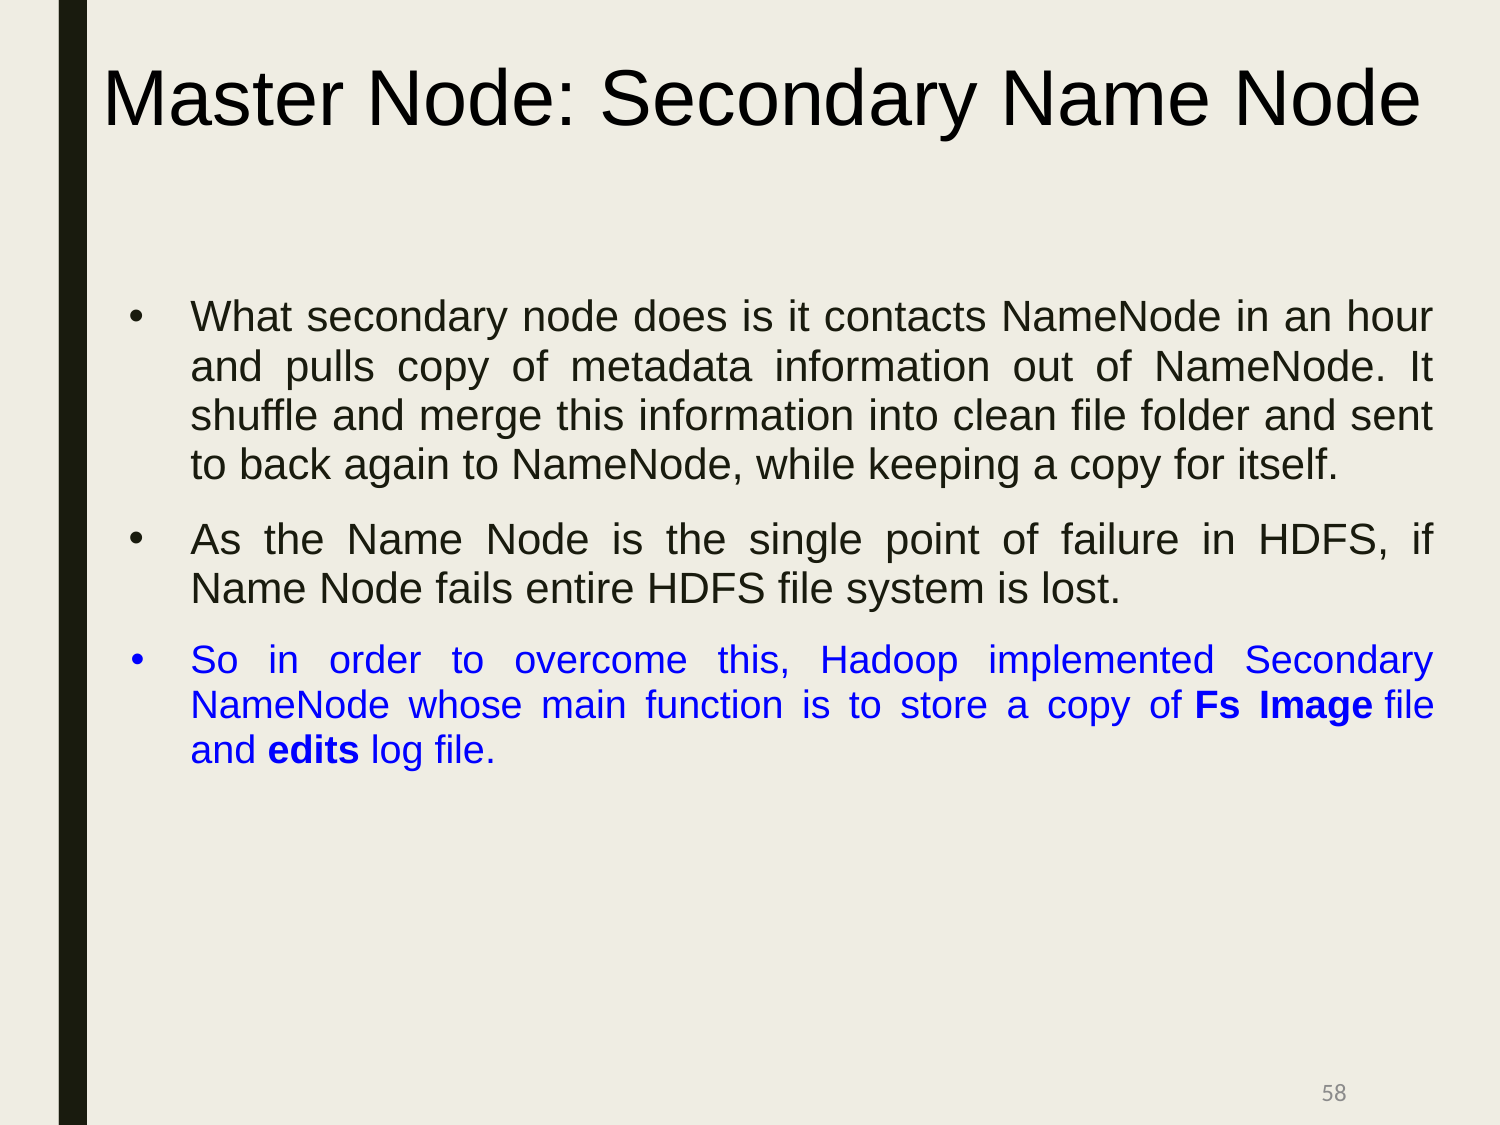

# Master Node: Secondary Name Node

What secondary node does is it contacts NameNode in an hour and pulls copy of metadata information out of NameNode. It shuffle and merge this information into clean file folder and sent to back again to NameNode, while keeping a copy for itself.
As the Name Node is the single point of failure in HDFS, if Name Node fails entire HDFS file system is lost.
So in order to overcome this, Hadoop implemented Secondary NameNode whose main function is to store a copy of Fs Image file and edits log file.

58